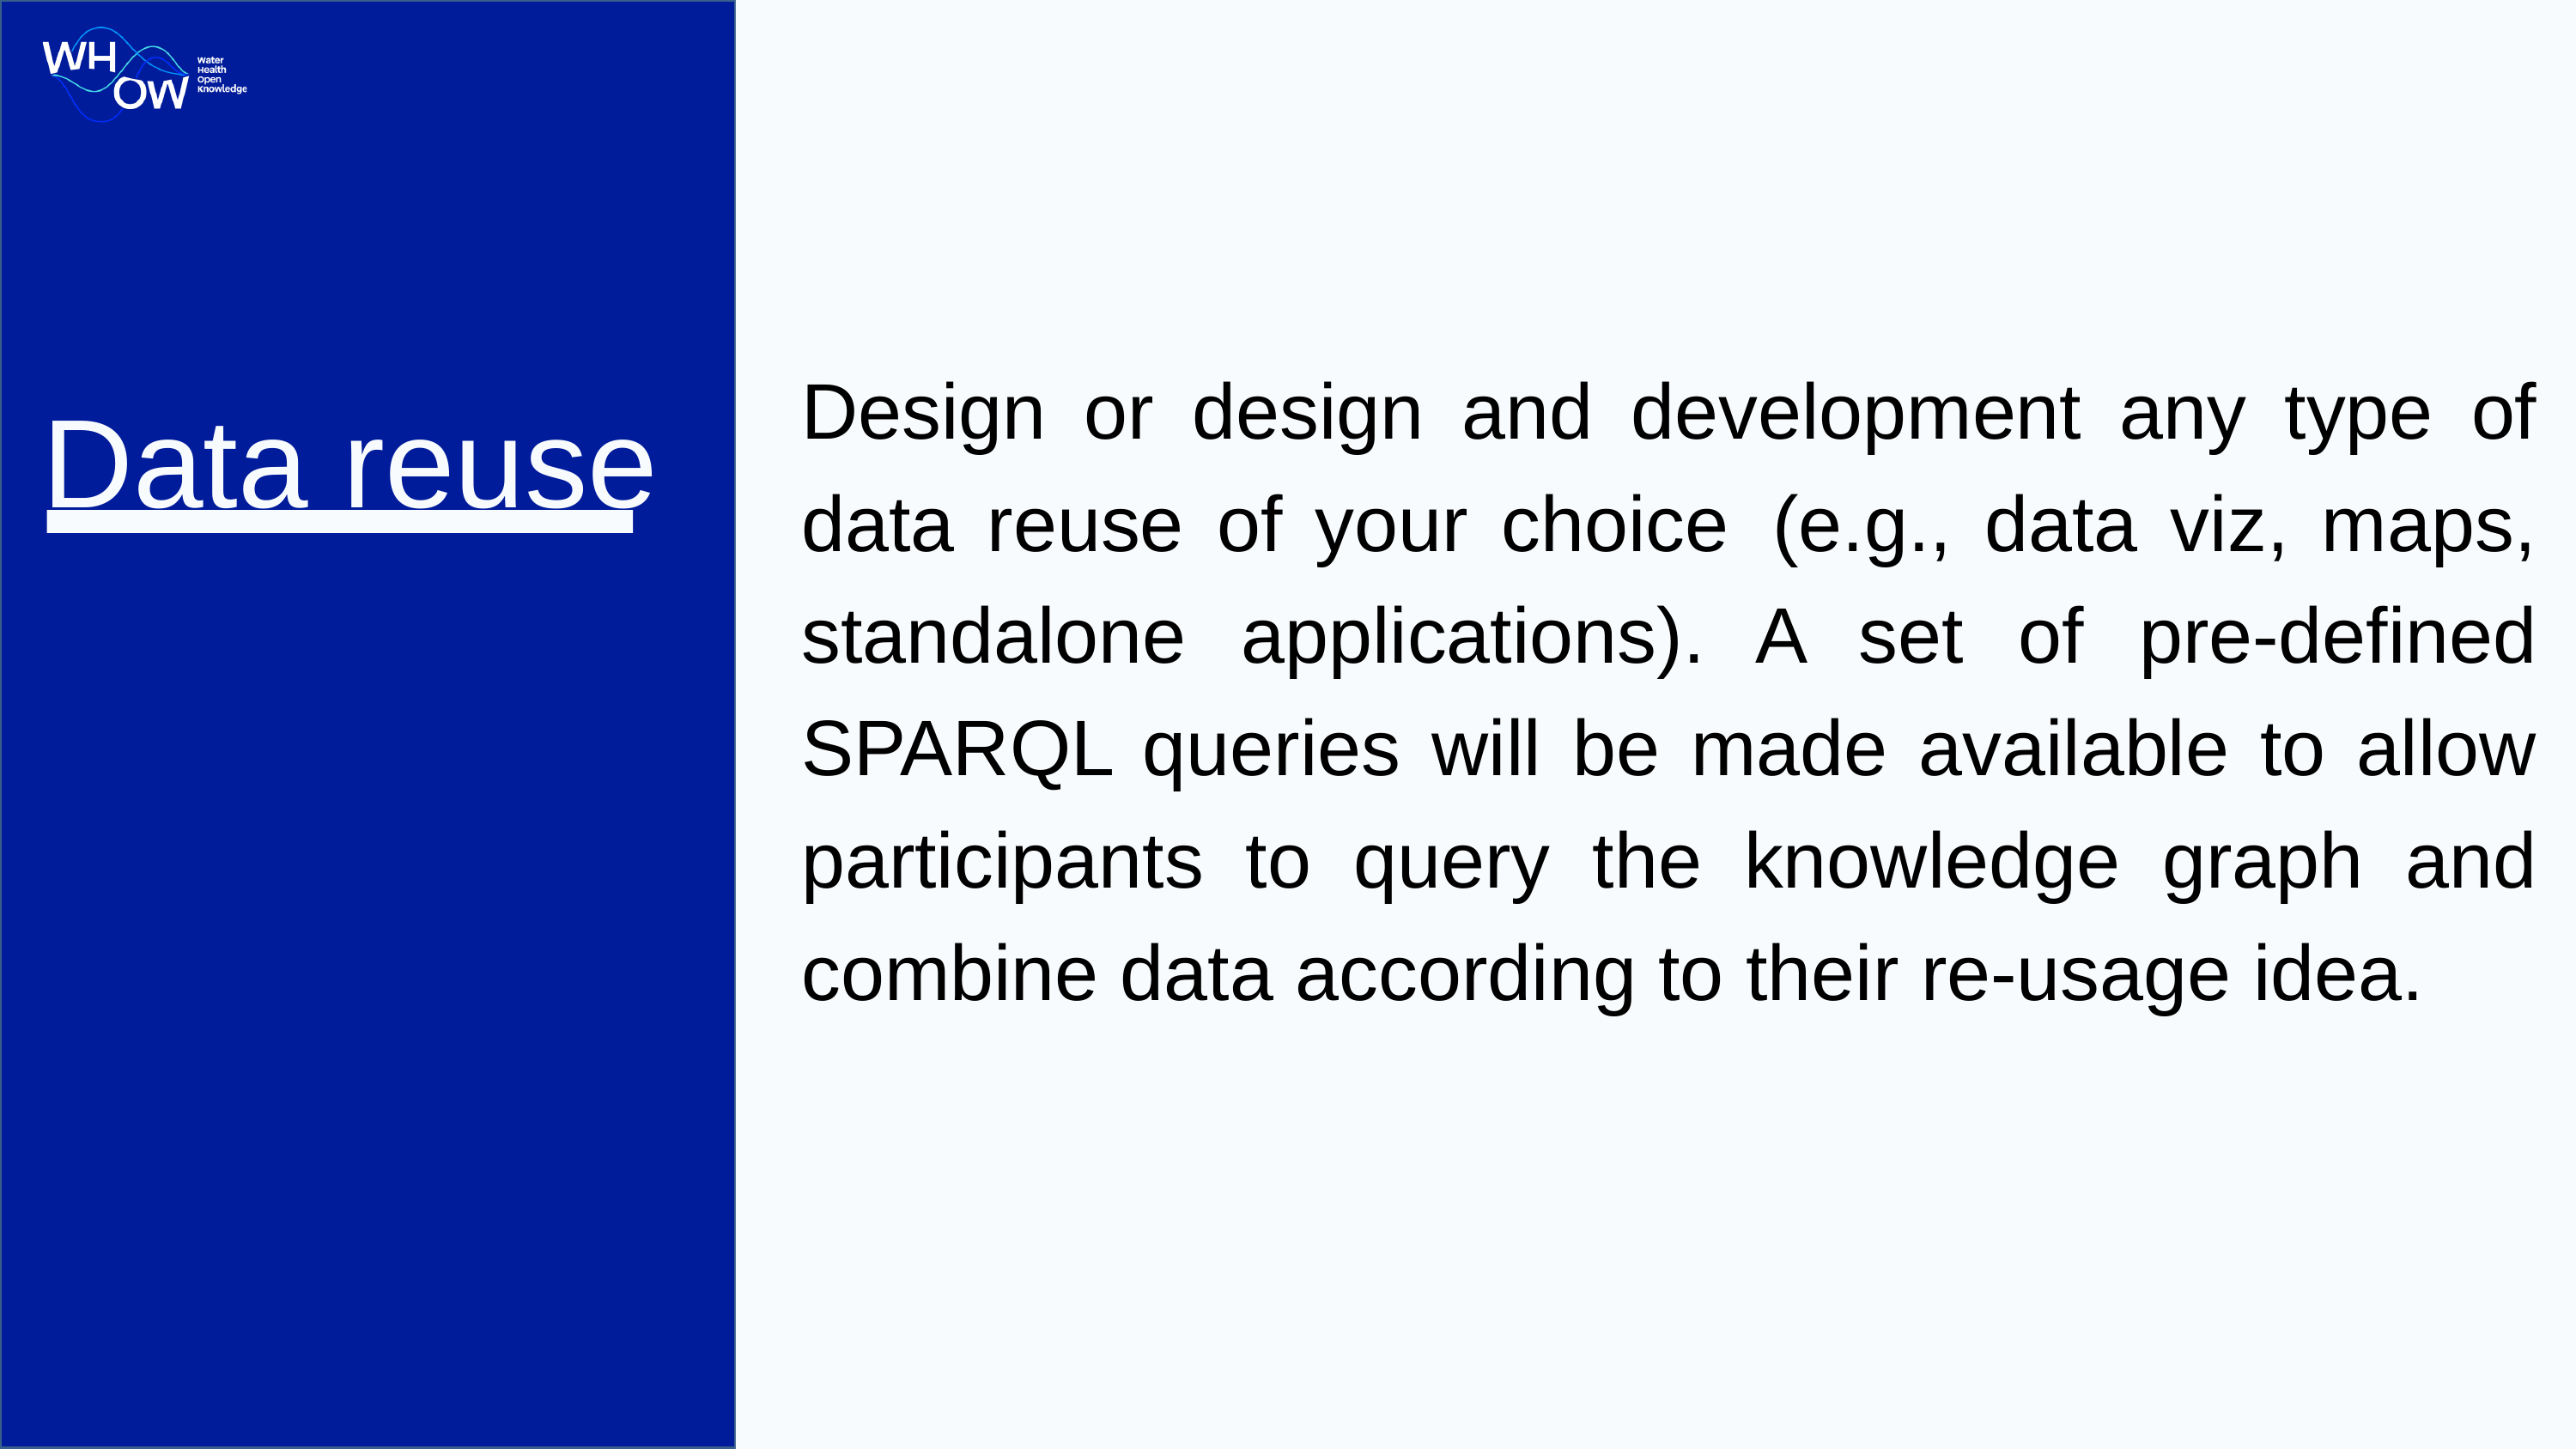

Data reuse

Design or design and development any type of data reuse of your choice  (e.g., data viz, maps, standalone applications). A set of pre-defined SPARQL queries will be made available to allow participants to query the knowledge graph and combine data according to their re-usage idea.